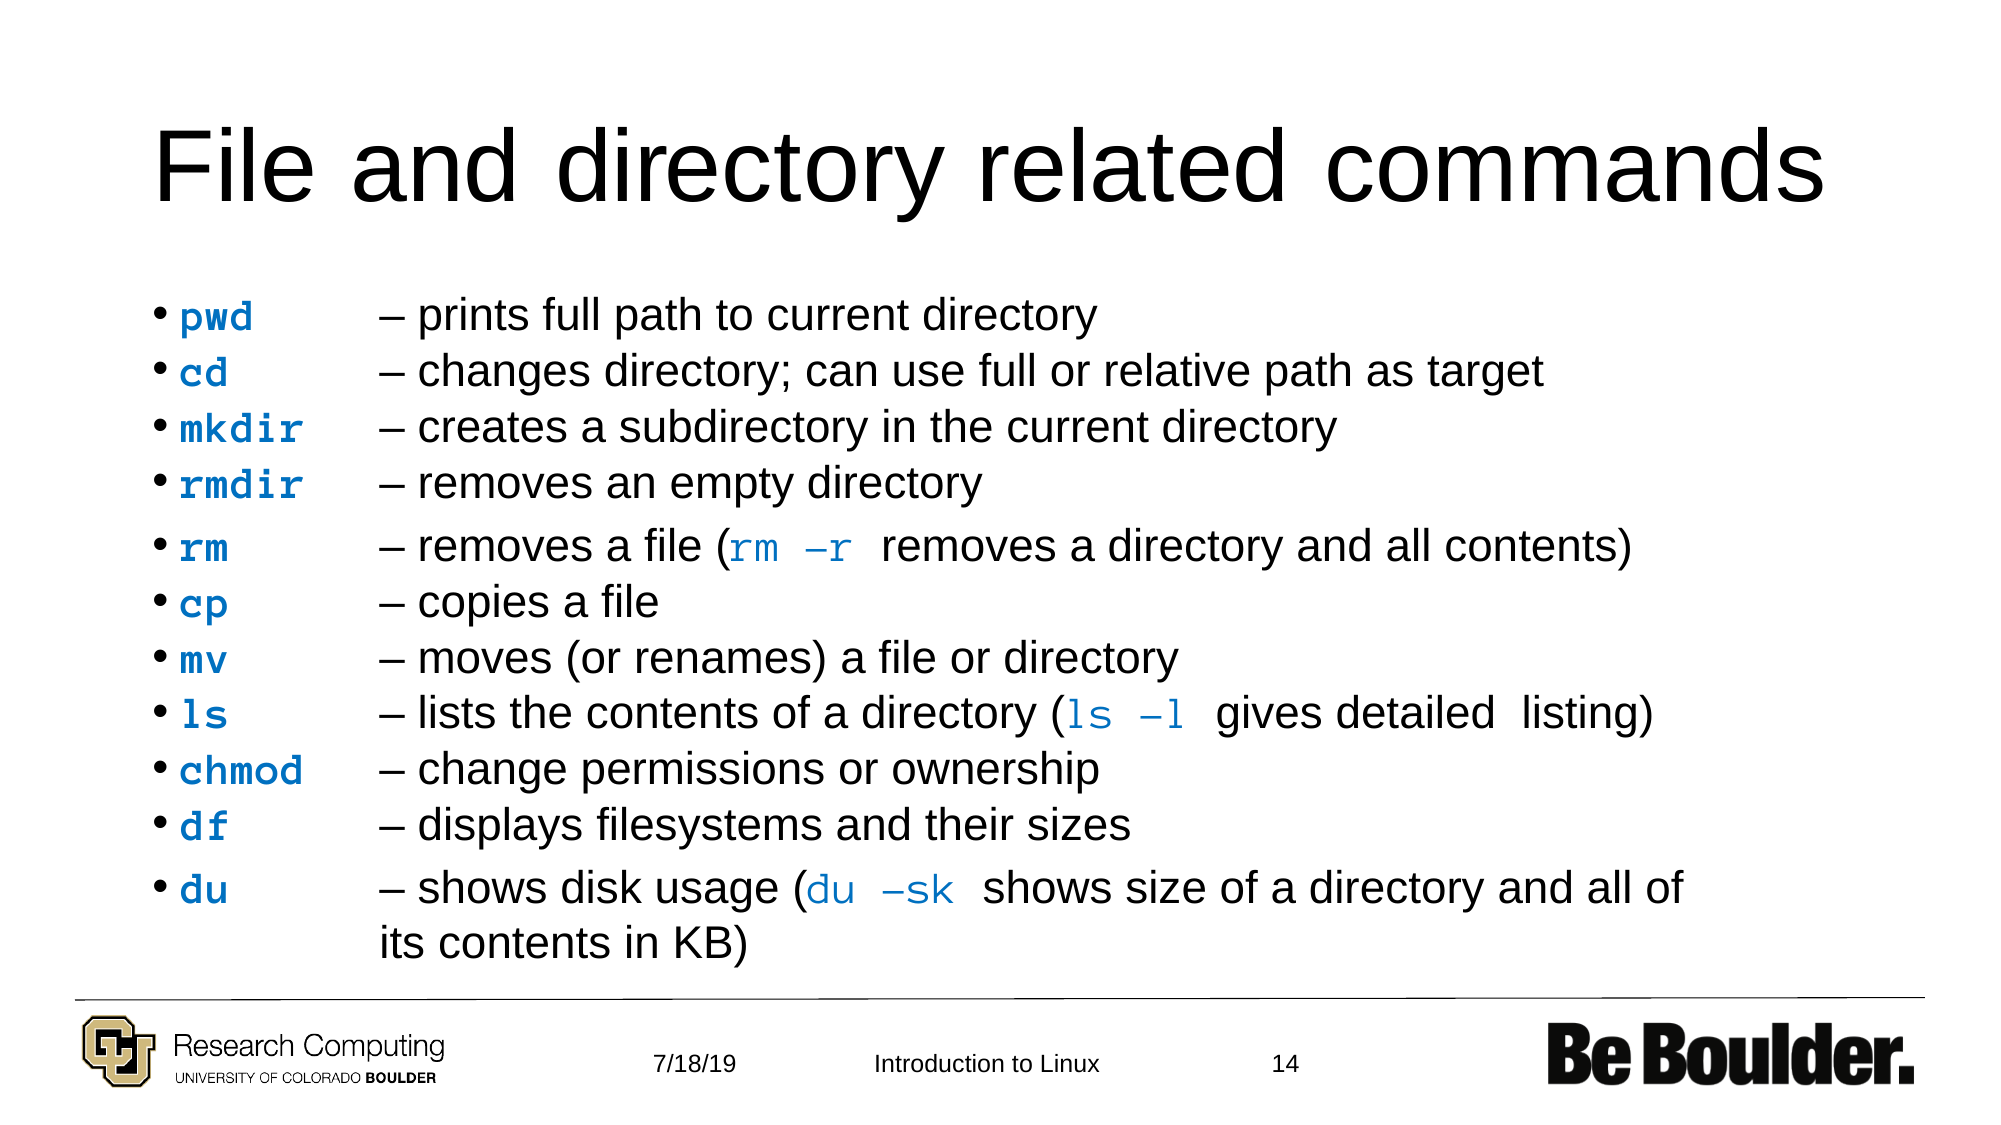

# File and directory related commands
 pwd 		– prints full path to current directory
 cd 		– changes directory; can use full or relative path as target
 mkdir 	– creates a subdirectory in the current directory
 rmdir 	– removes an empty directory
 rm 		– removes a file (rm -r removes a directory and all contents)
 cp 		– copies a file
 mv 		– moves (or renames) a file or directory
 ls 		– lists the contents of a directory (ls -l gives detailed  listing)
 chmod	– change permissions or ownership
 df 		– displays filesystems and their sizes
 du 		– shows disk usage (du -sk shows size of a directory and all of 				its contents in KB)
7/18/19
14
Introduction to Linux